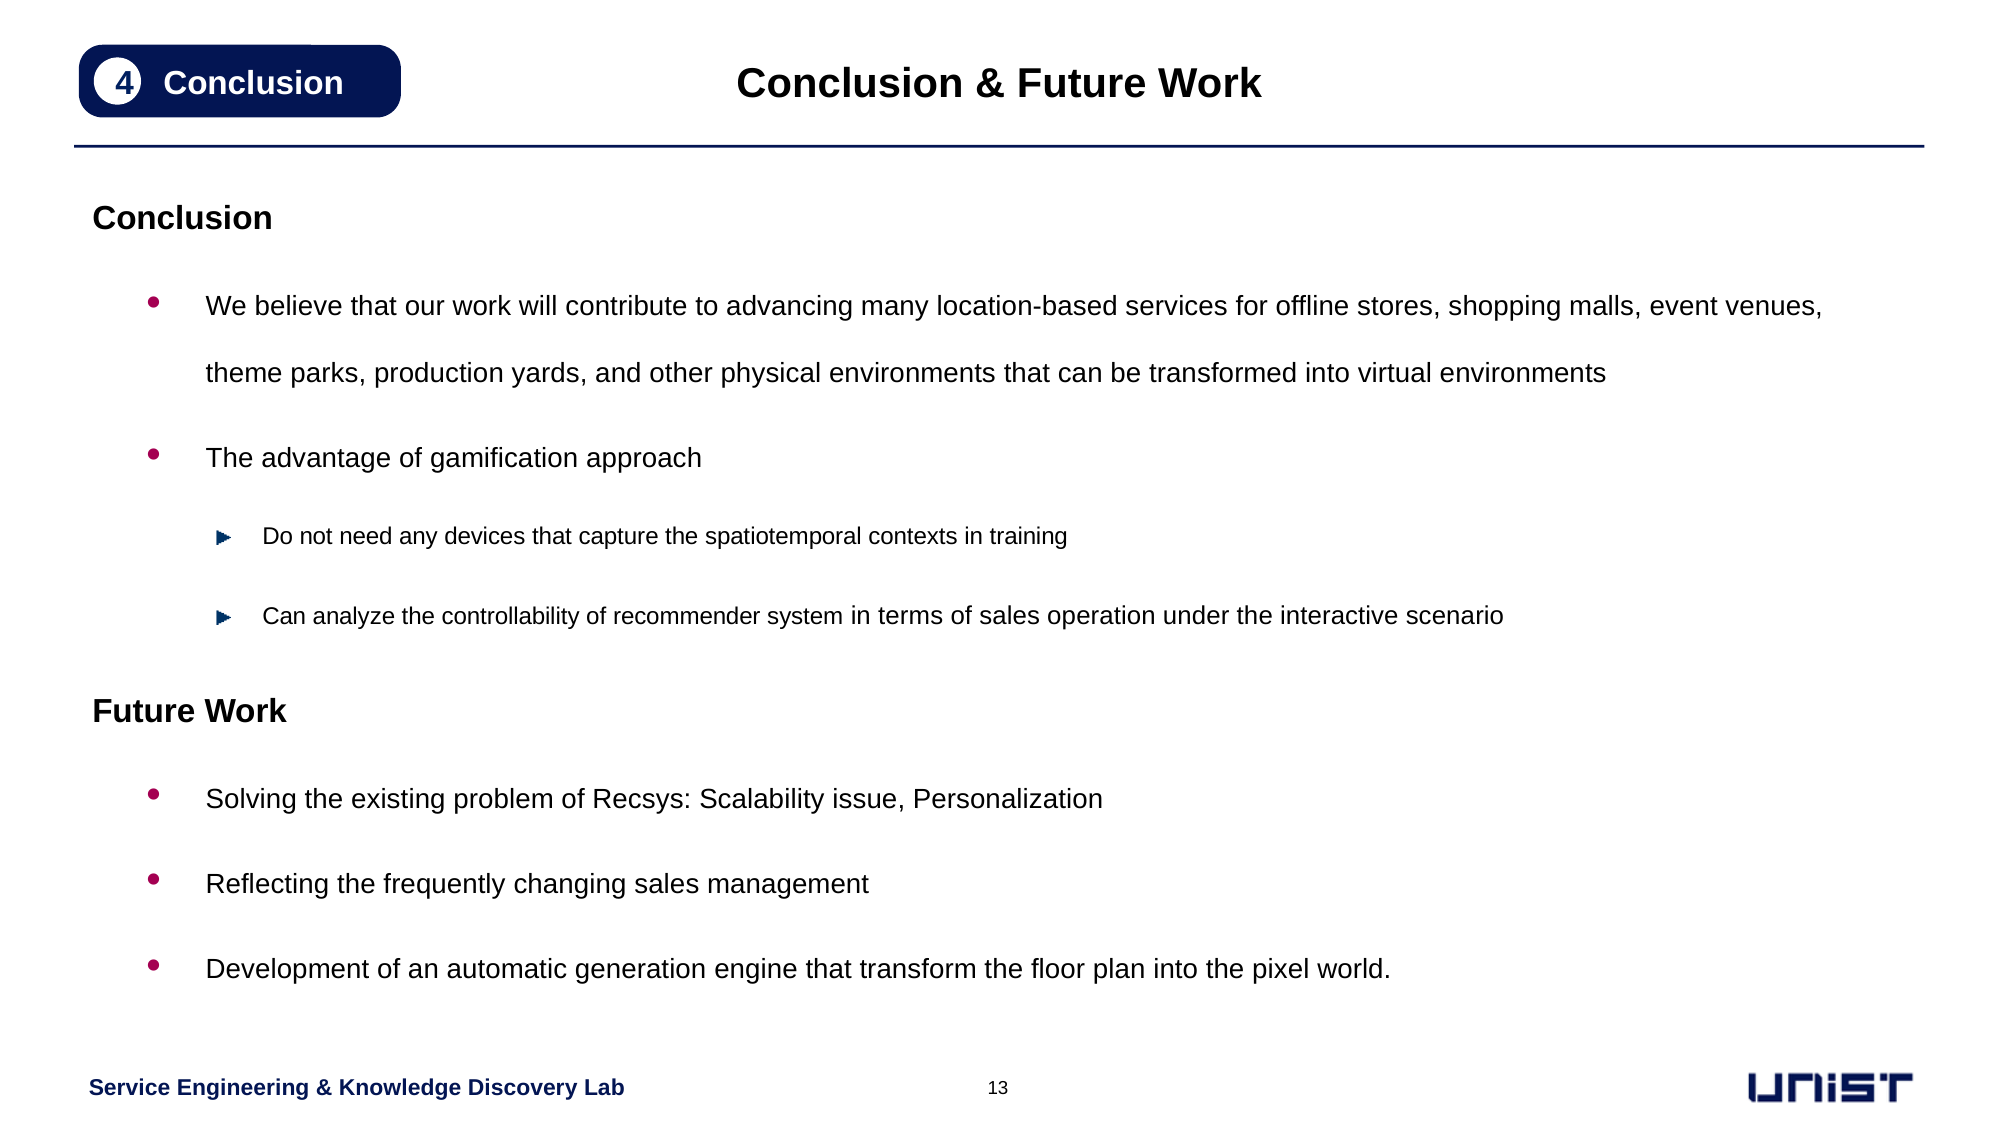

# Conclusion & Future Work
   Conclusion
4
Conclusion
We believe that our work will contribute to advancing many location-based services for offline stores, shopping malls, event venues, theme parks, production yards, and other physical environments that can be transformed into virtual environments
The advantage of gamification approach
Do not need any devices that capture the spatiotemporal contexts in training
Can analyze the controllability of recommender system in terms of sales operation under the interactive scenario
Future Work
Solving the existing problem of Recsys: Scalability issue, Personalization
Reflecting the frequently changing sales management
Development of an automatic generation engine that transform the floor plan into the pixel world.